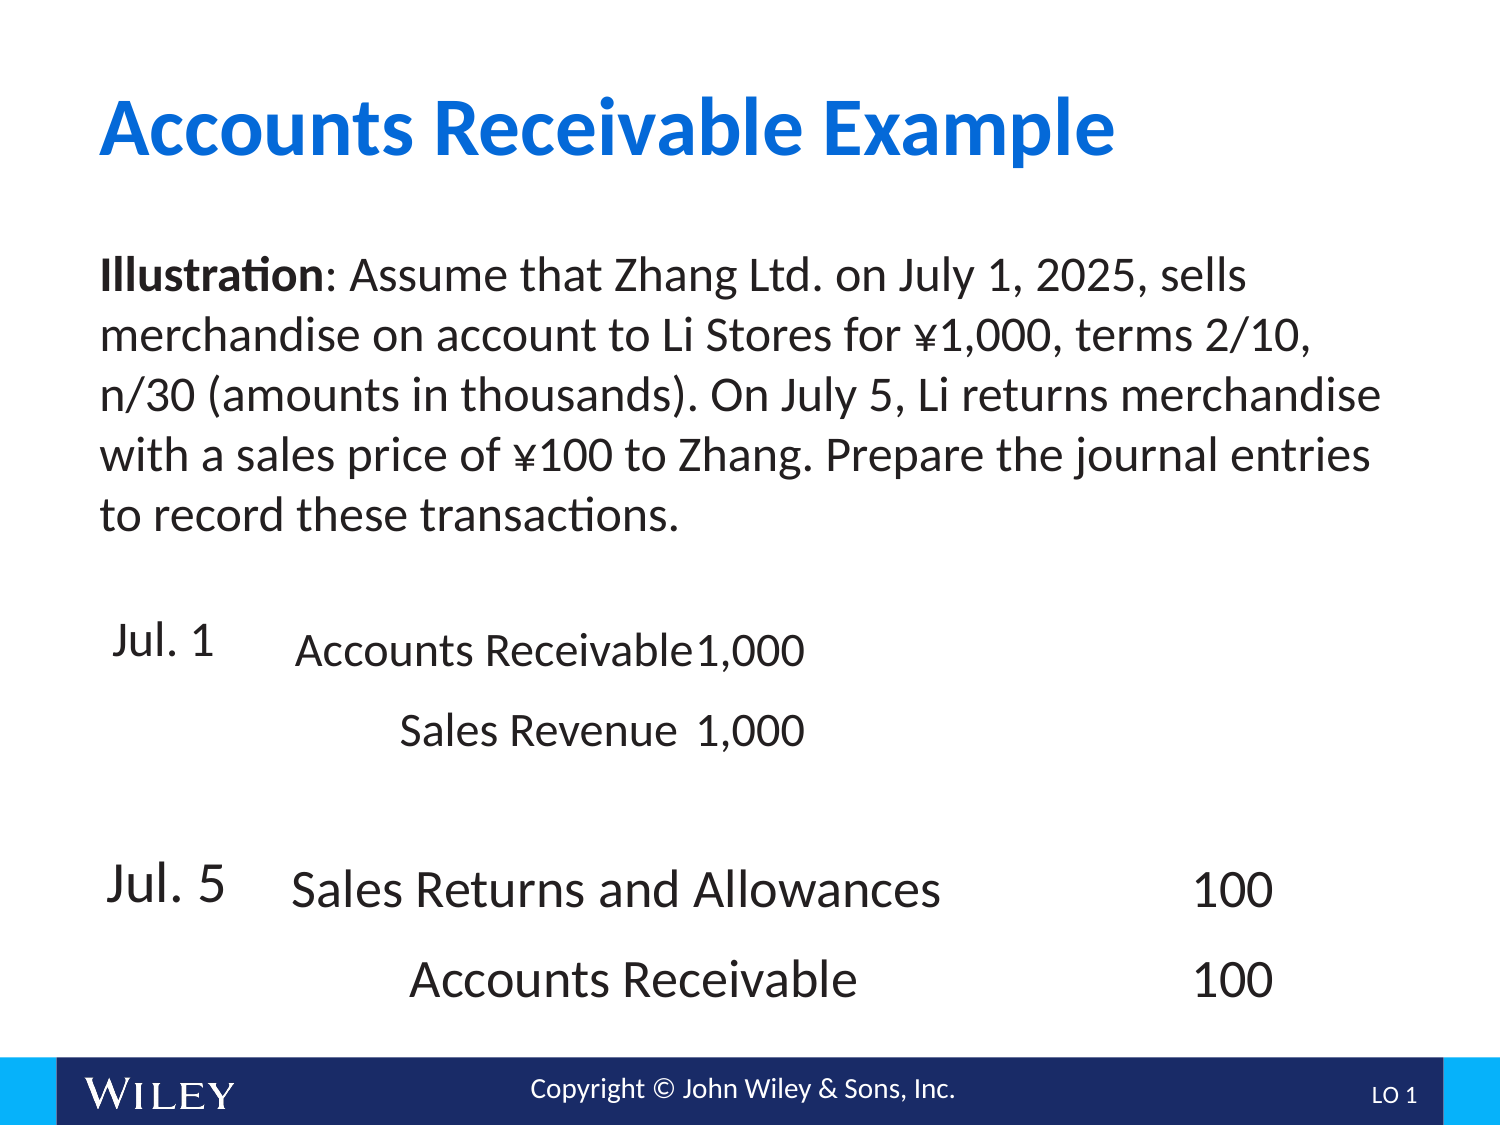

# Accounts Receivable Example
Illustration: Assume that Zhang Ltd. on July 1, 2025, sells merchandise on account to Li Stores for ¥1,000, terms 2/10, n/30 (amounts in thousands). On July 5, Li returns merchandise with a sales price of ¥100 to Zhang. Prepare the journal entries to record these transactions.
Accounts Receivable			1,000
Sales Revenue					1,000
Jul. 1
Sales Returns and Allowances		100
Accounts Receivable			100
Jul. 5
L O 1